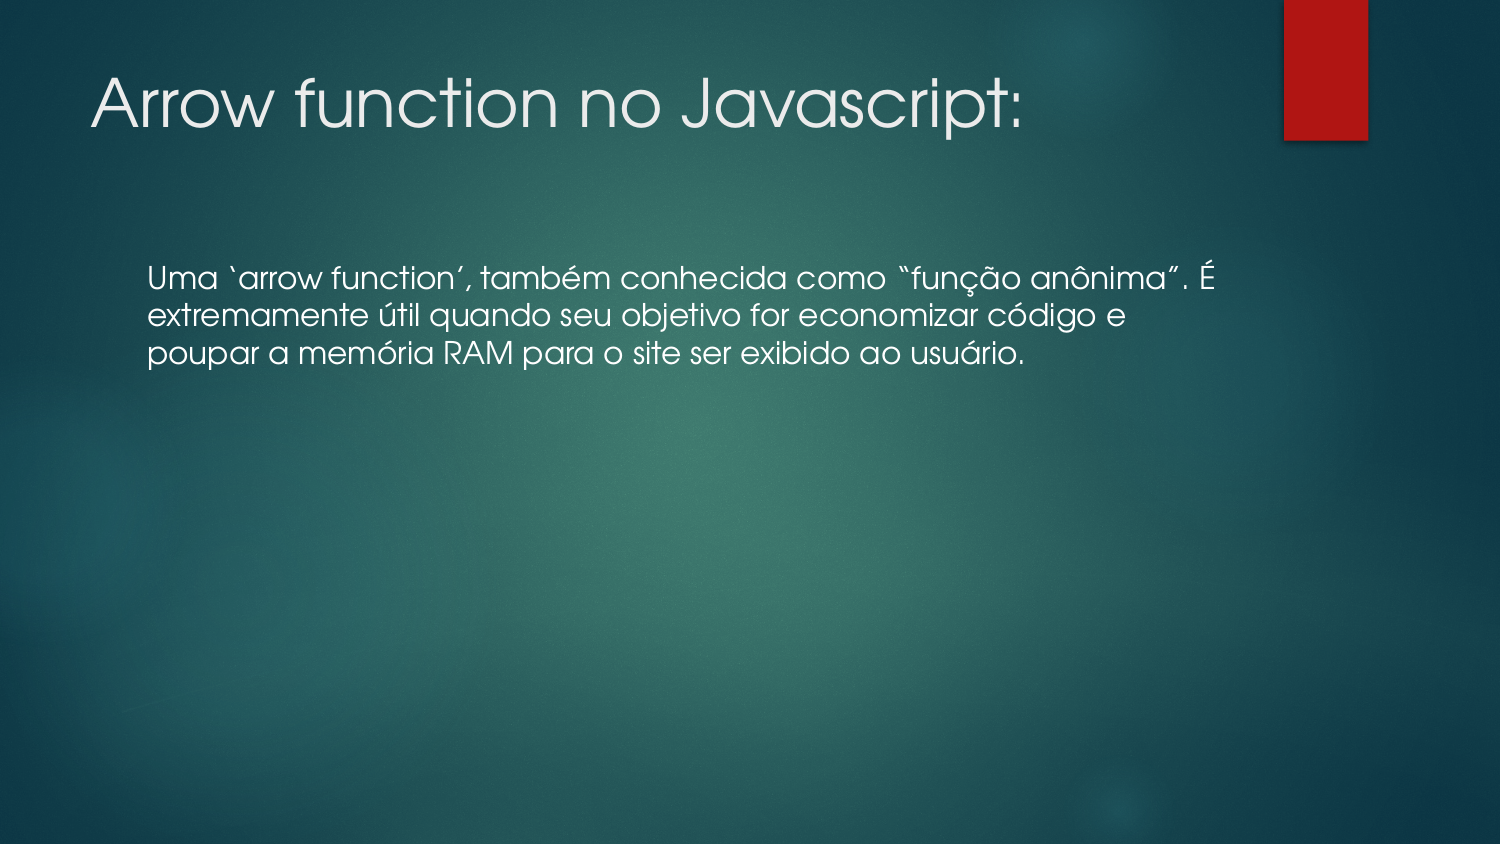

# Arrow function no Javascript:
Uma ‘arrow function’, também conhecida como “função anônima”. É extremamente útil quando seu objetivo for economizar código e poupar a memória RAM para o site ser exibido ao usuário.